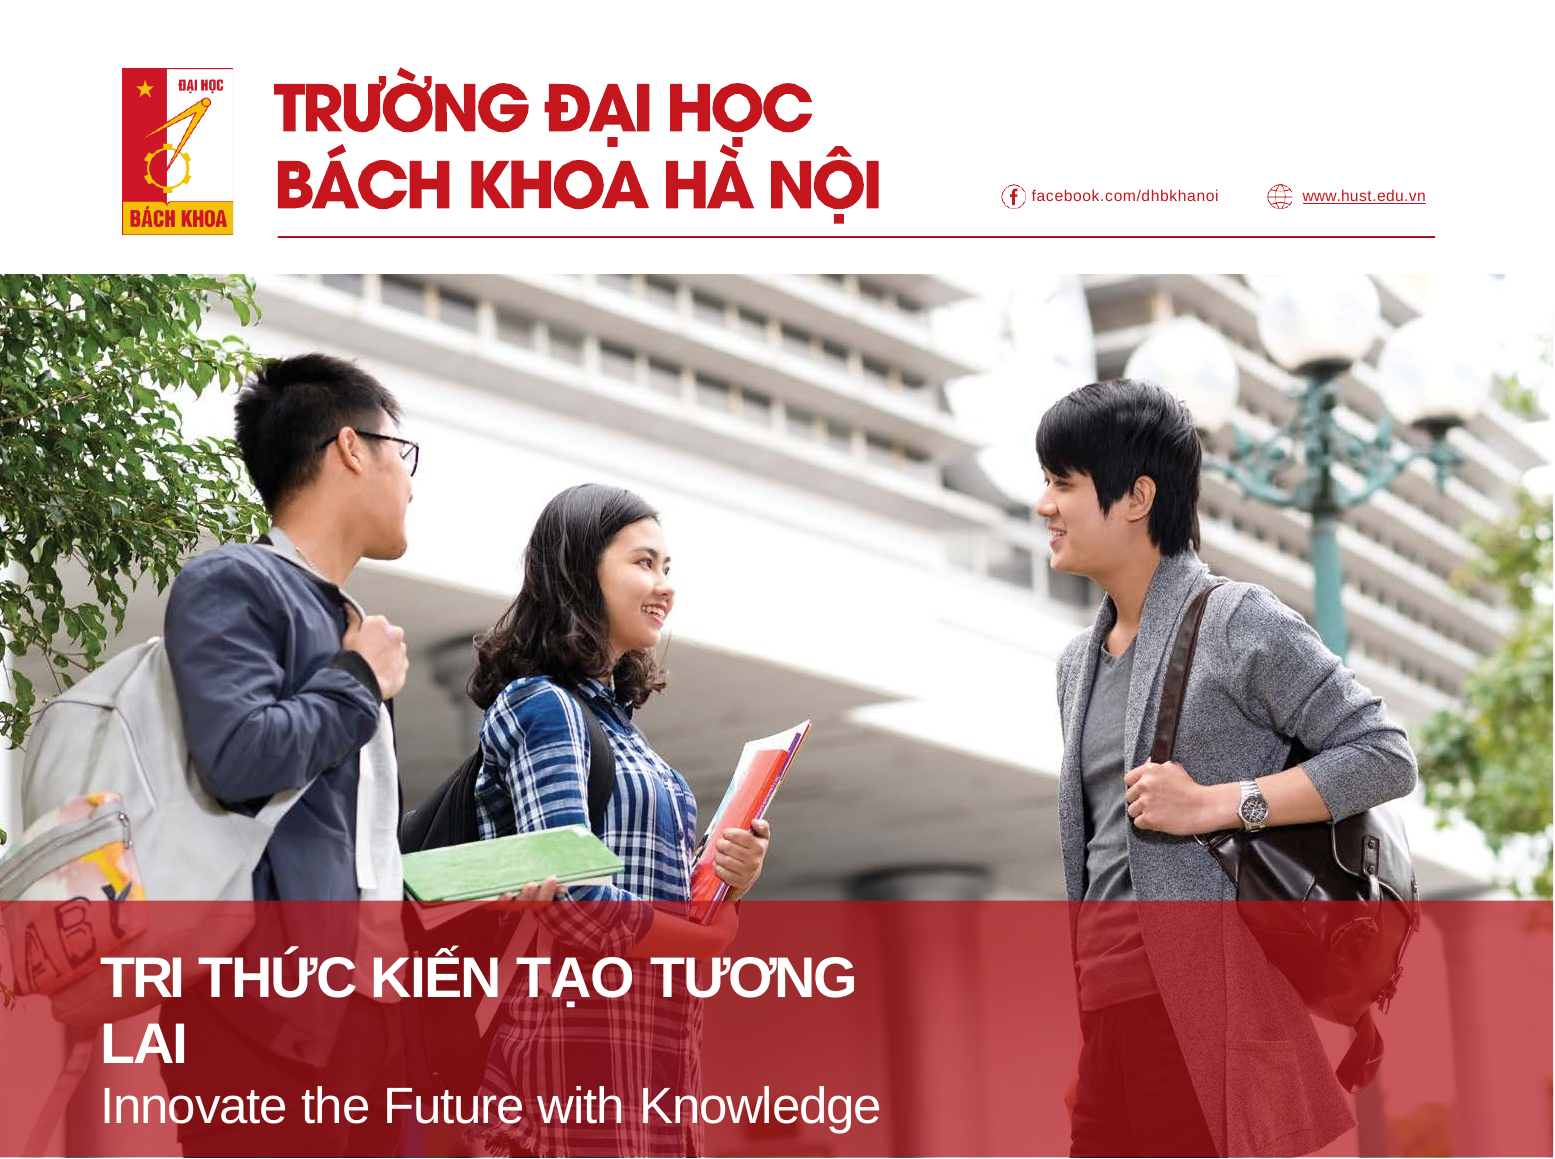

facebook.com/dhbkhanoi
www.hust.edu.vn

TRI THỨC KIẾN TẠO TƯƠNG LAI
Innovate the Future with Knowledge